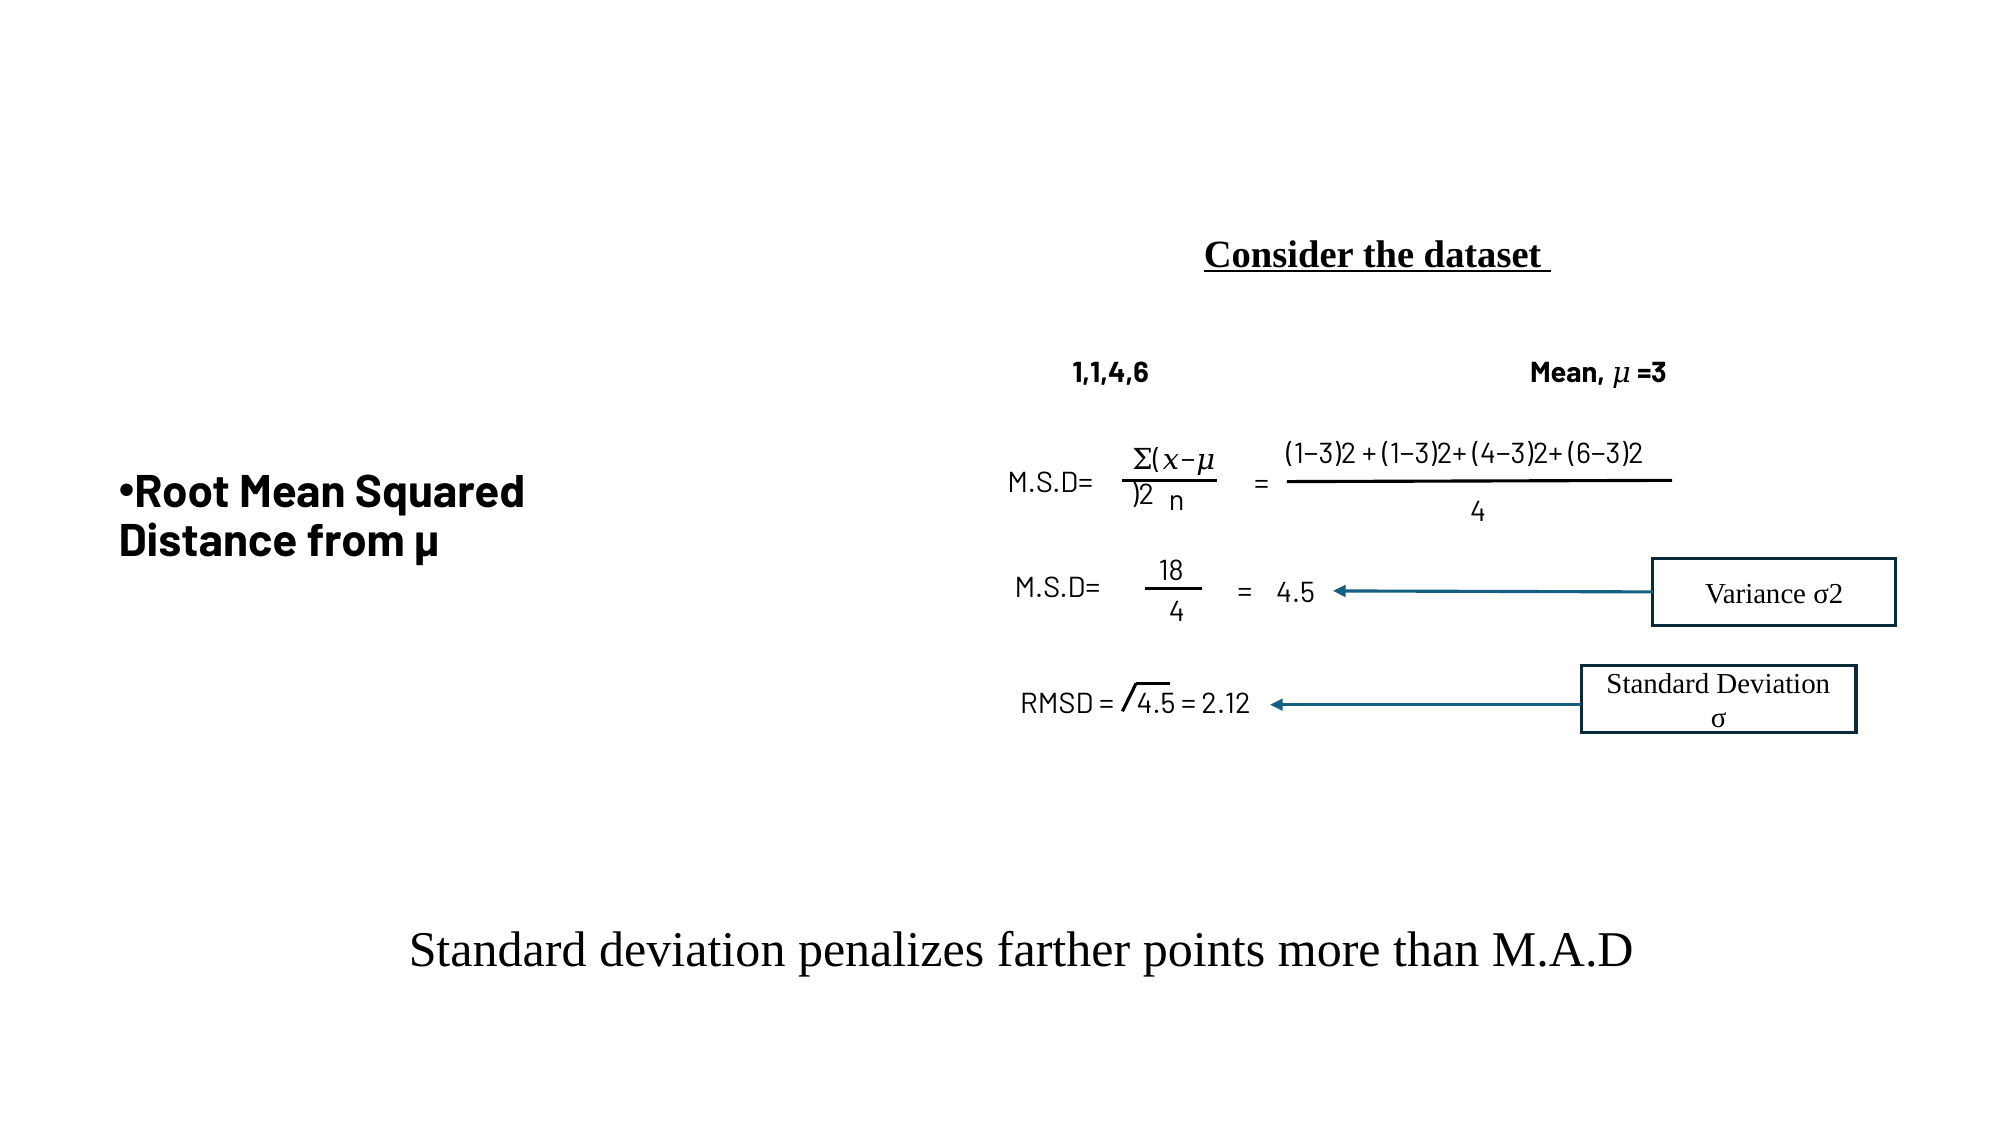

Consider the dataset
1,1,4,6
Mean, 𝜇 =3
(1−3)2 + (1−3)2+ (4−3)2+ (6−3)2
Σ(𝑥−𝜇)2
M.S.D=
=
Root Mean Squared Distance from µ
n
4
18
Variance σ2
M.S.D=
=
4.5
4
Standard Deviation σ
RMSD =    4.5 = 2.12
Standard deviation penalizes farther points more than M.A.D